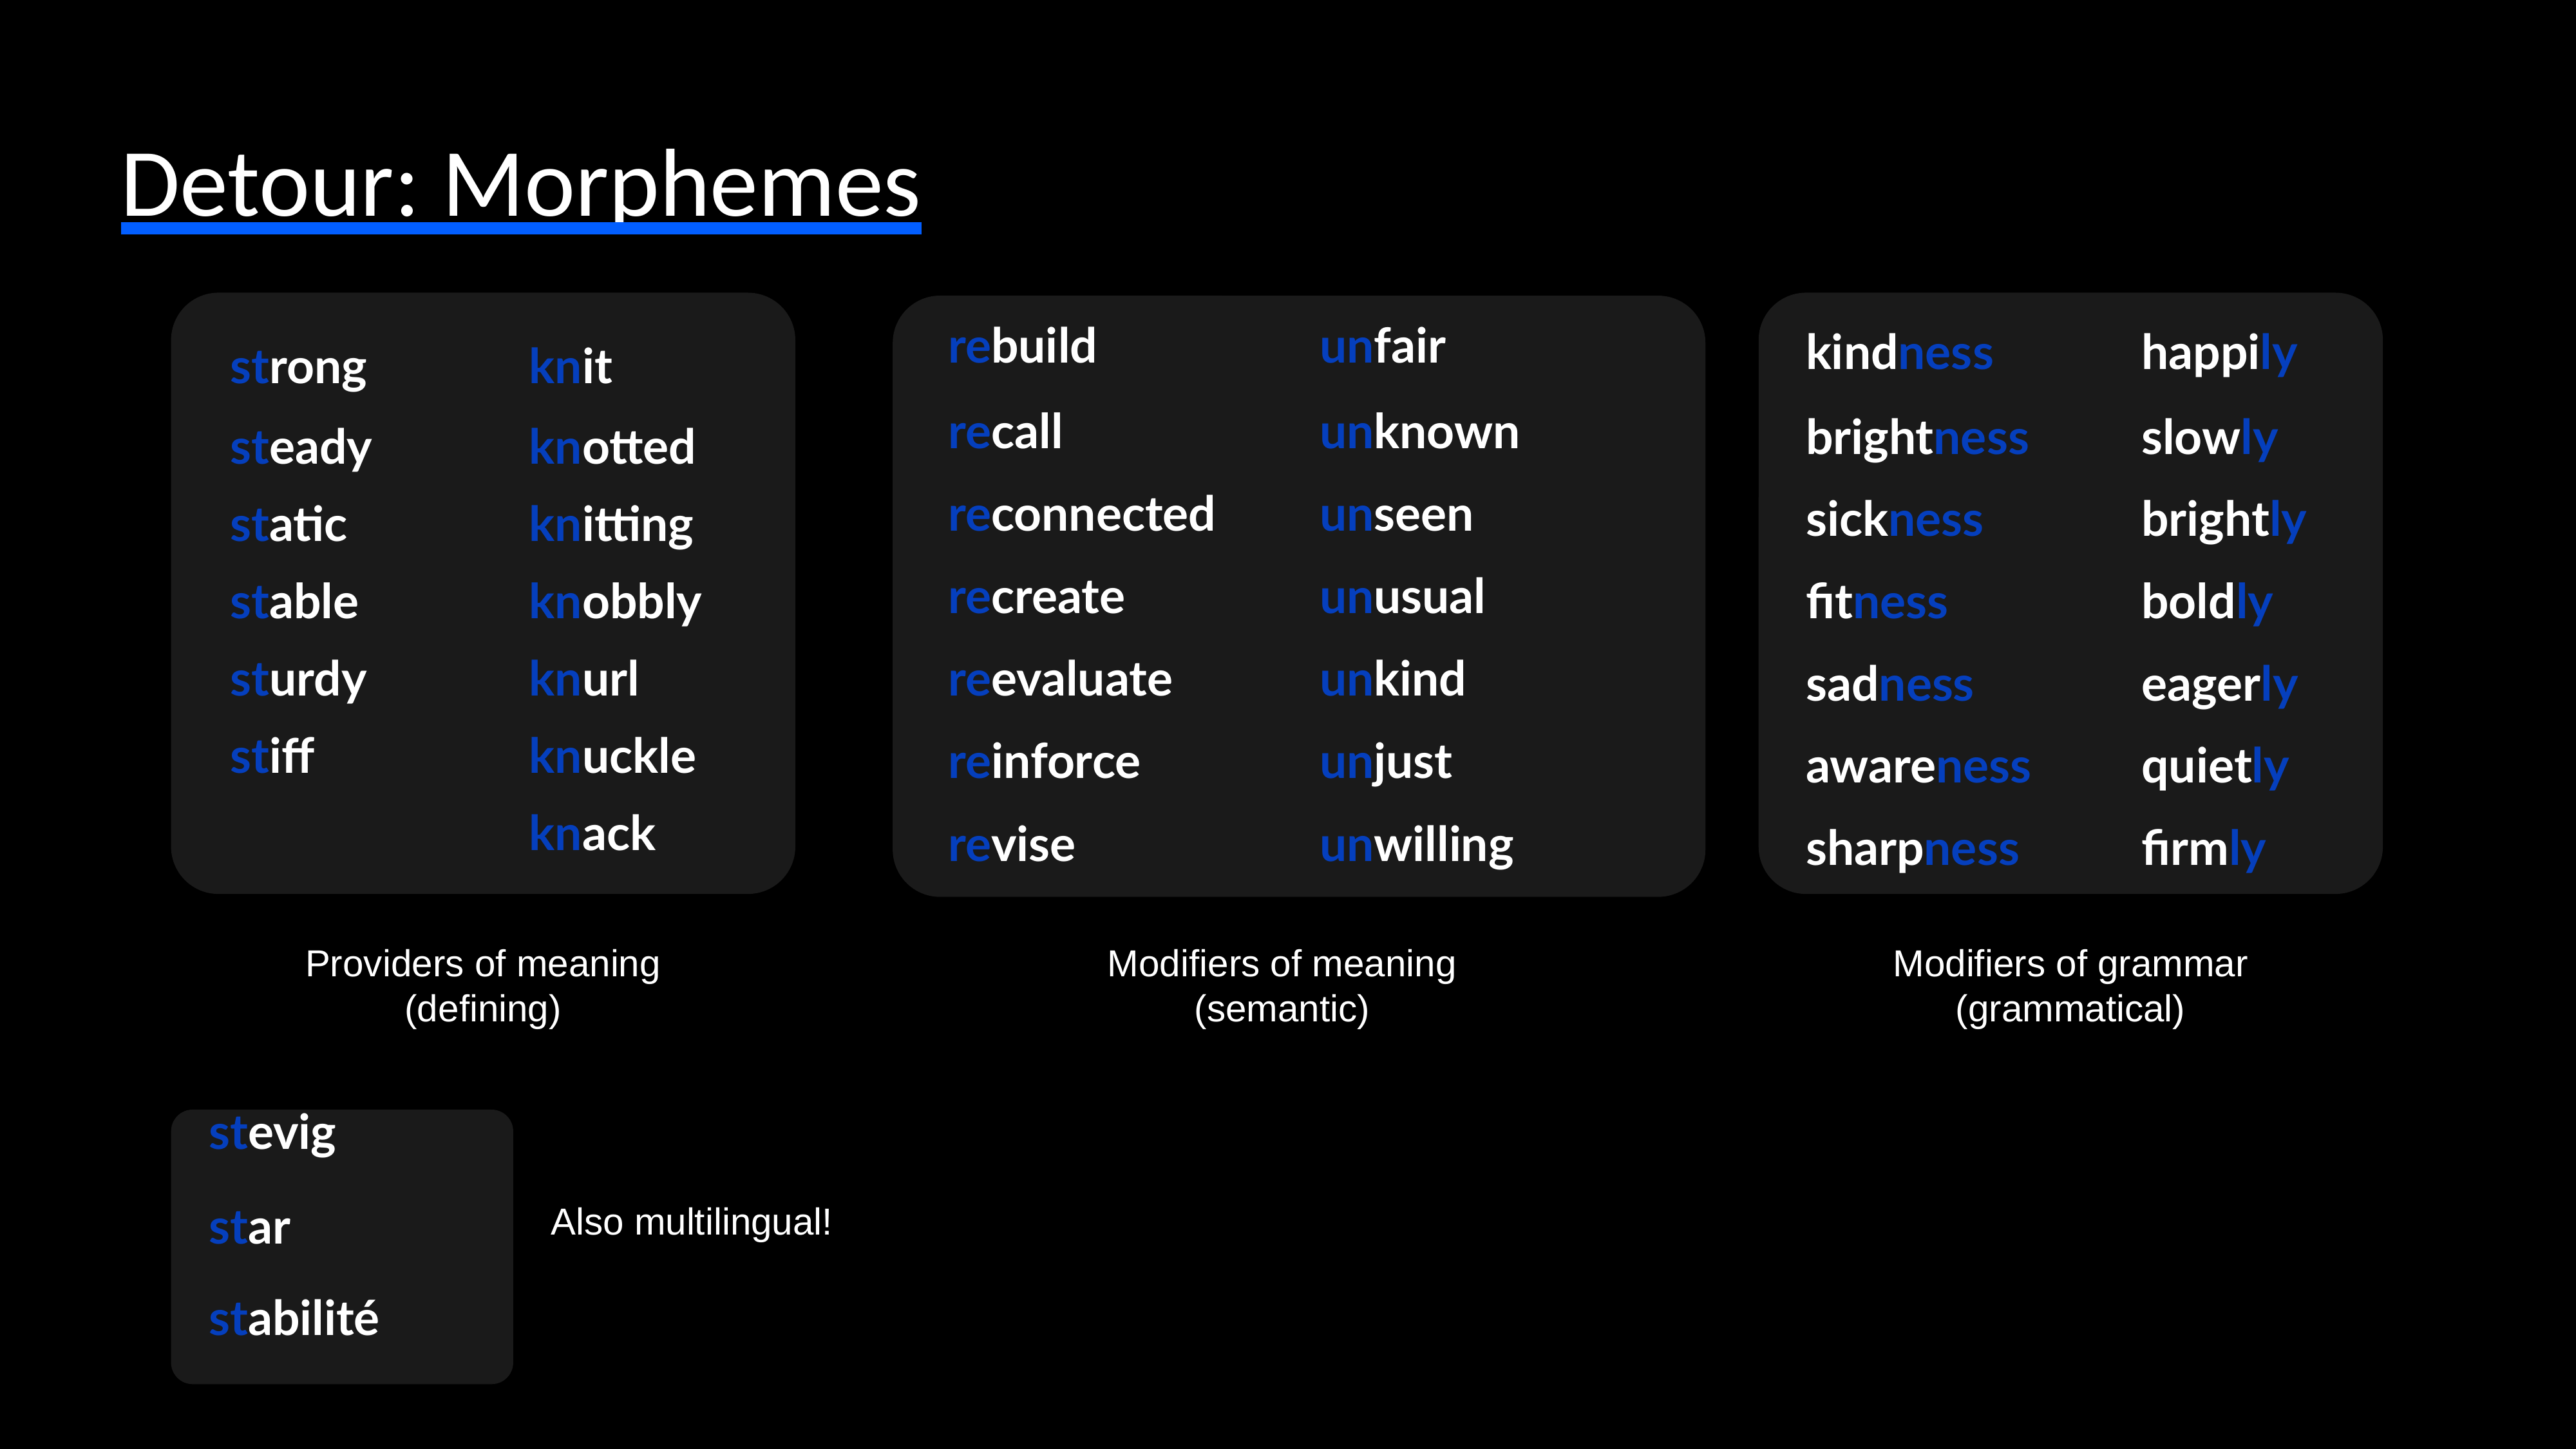

Detour: Morphemes

| rebuild | unfair |
| --- | --- |
| recall | unknown |
| reconnected | unseen |
| recreate | unusual |
| reevaluate | unkind |
| reinforce | unjust |
| revise | unwilling |
| kindness | happily |
| --- | --- |
| brightness | slowly |
| sickness | brightly |
| fitness | boldly |
| sadness | eagerly |
| awareness | quietly |
| sharpness | firmly |
| strong | knit |
| --- | --- |
| steady | knotted |
| static | knitting |
| stable | knobbly |
| sturdy | knurl |
| stiff | knuckle |
|  | knack |
Providers of meaning
(defining)
Modifiers of meaning
(semantic)
Modifiers of grammar
(grammatical)
| stevig |
| --- |
| star |
| stabilité |

Also multilingual!